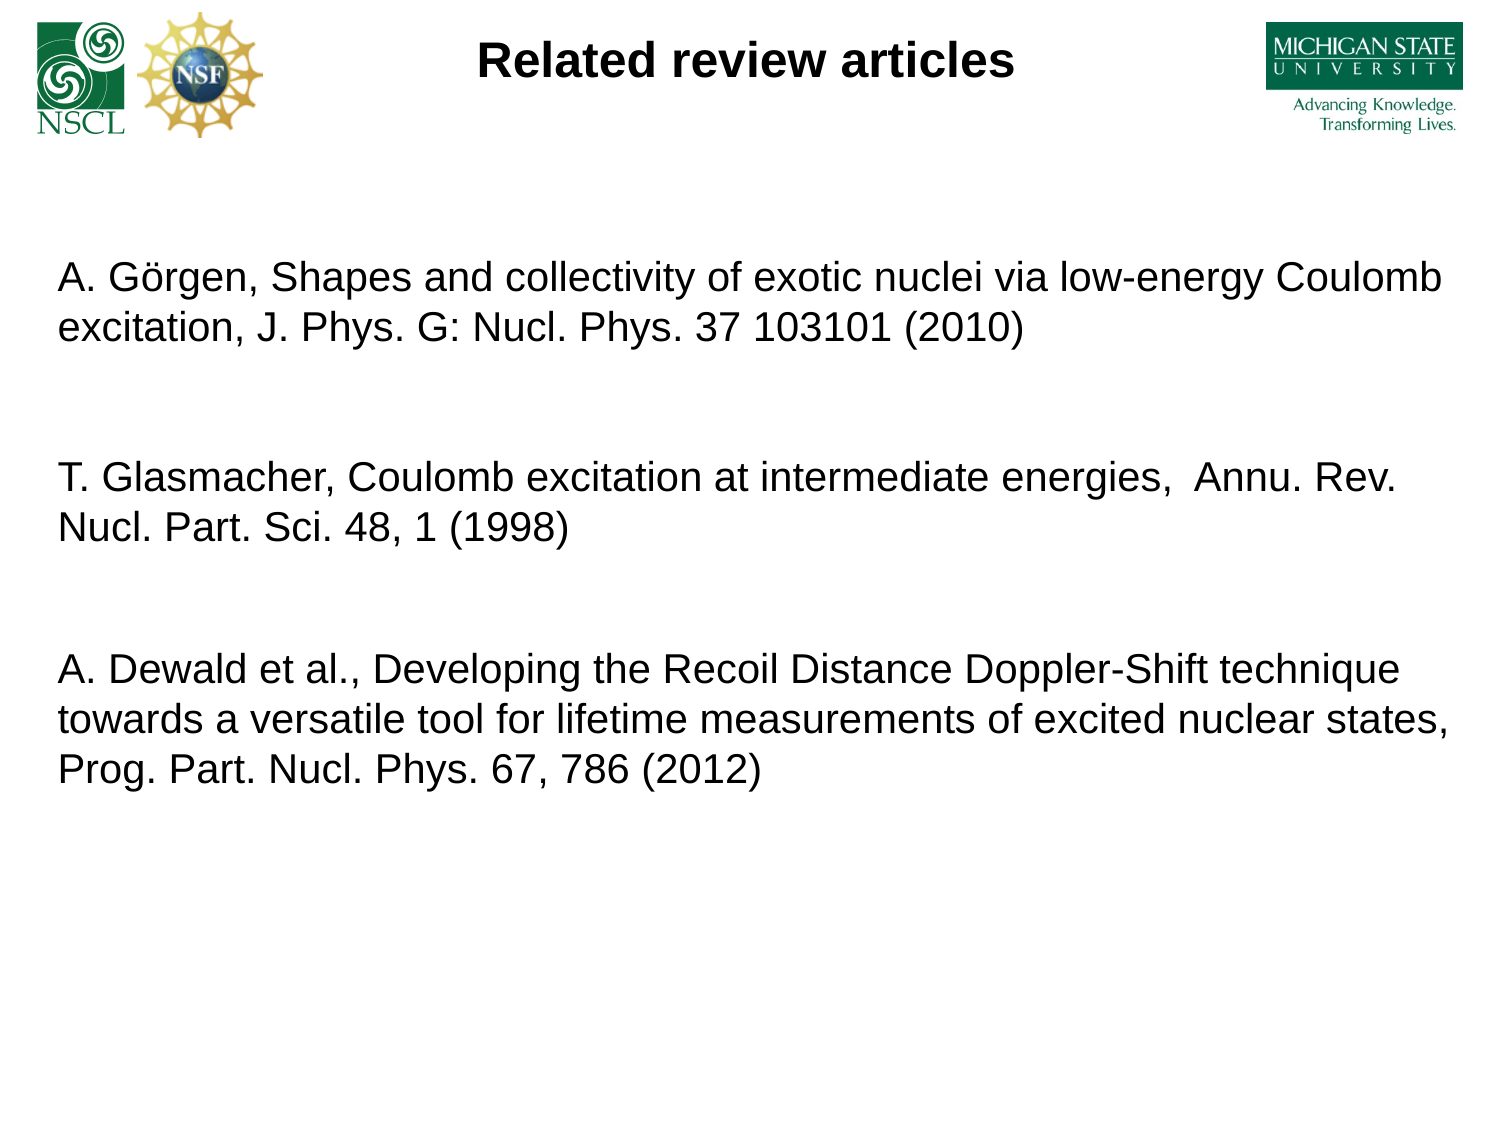

Related review articles
A. Görgen, Shapes and collectivity of exotic nuclei via low-energy Coulomb excitation, J. Phys. G: Nucl. Phys. 37 103101 (2010)

T. Glasmacher, Coulomb excitation at intermediate energies,  Annu. Rev. Nucl. Part. Sci. 48, 1 (1998)

A. Dewald et al., Developing the Recoil Distance Doppler-Shift technique towards a versatile tool for lifetime measurements of excited nuclear states, Prog. Part. Nucl. Phys. 67, 786 (2012)